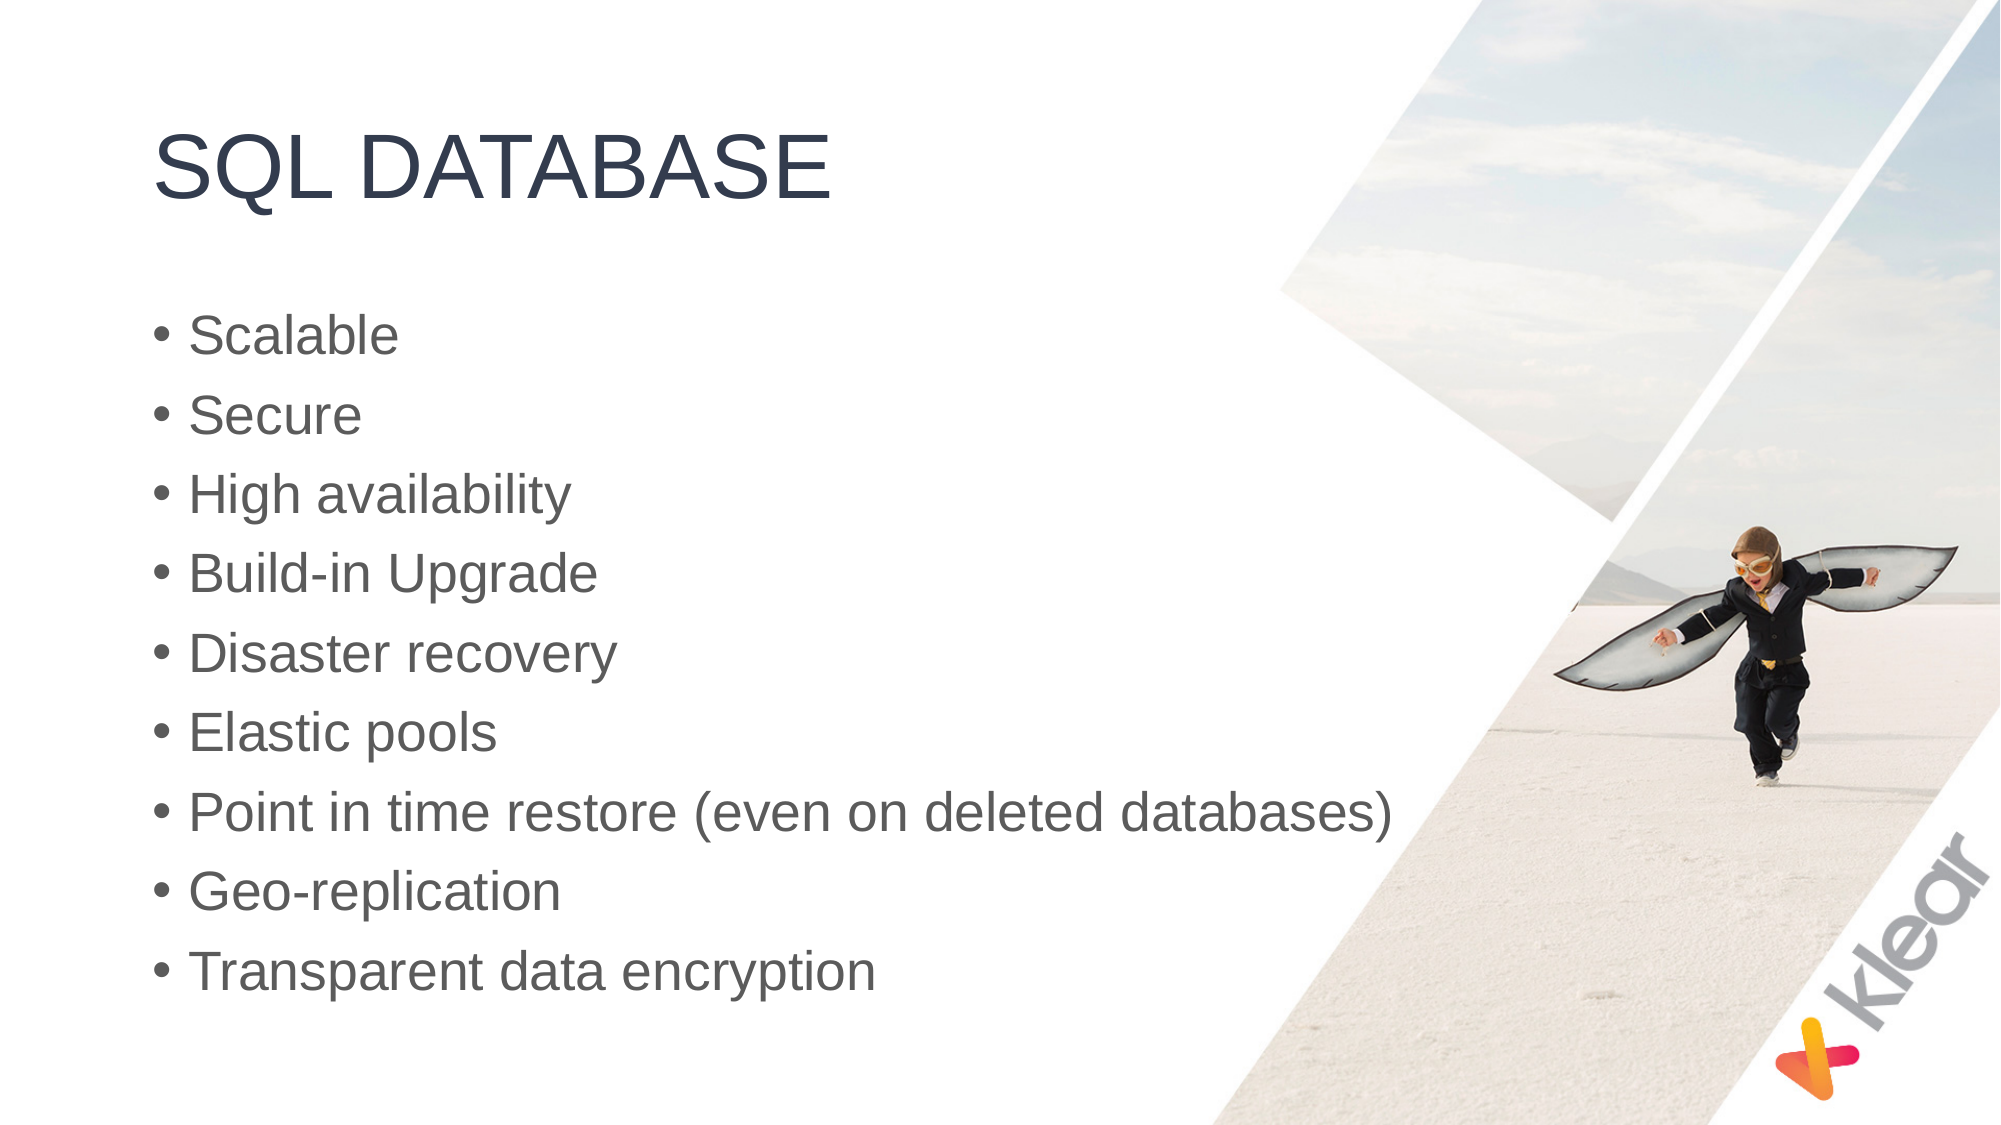

# SQL DATABASE
Scalable
Secure
High availability
Build-in Upgrade
Disaster recovery
Elastic pools
Point in time restore (even on deleted databases)
Geo-replication
Transparent data encryption